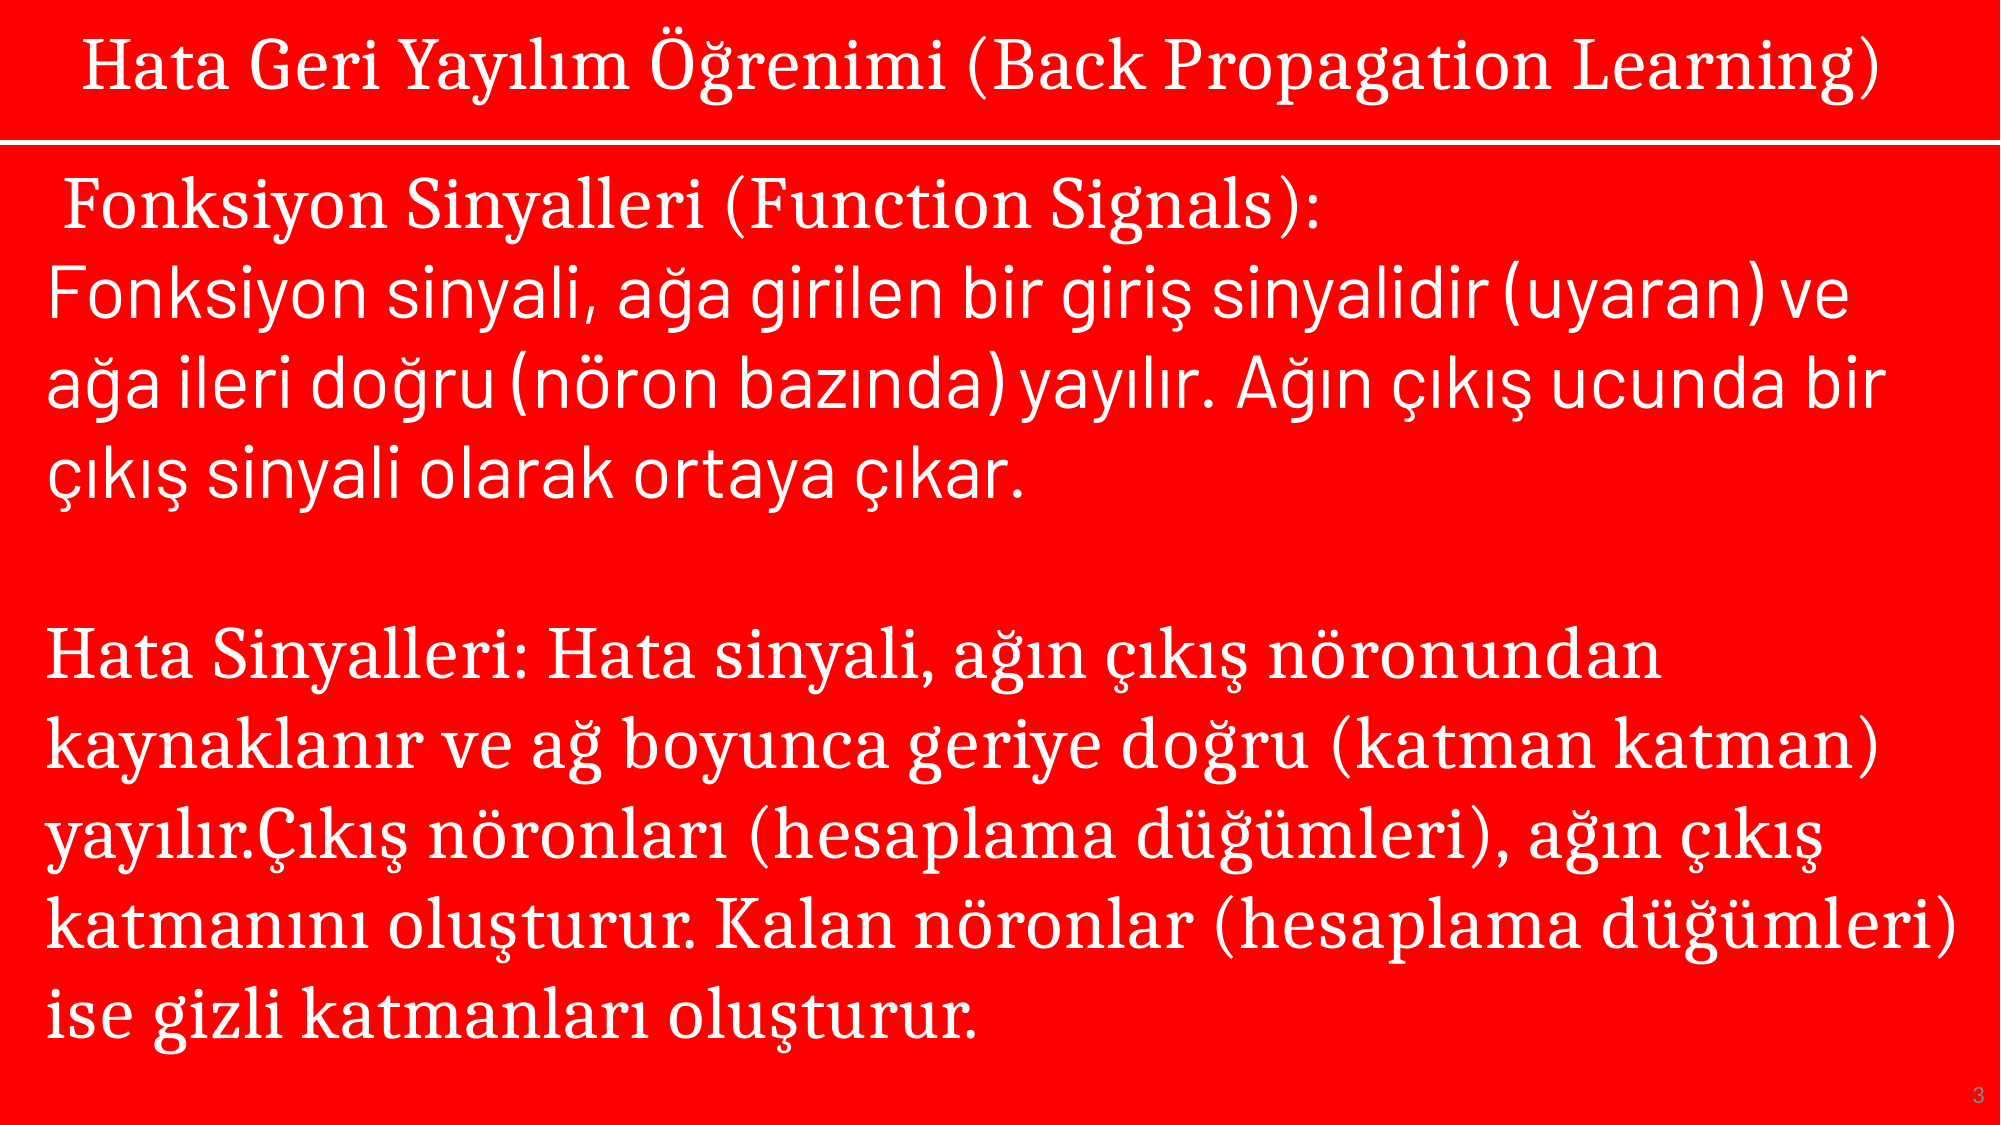

# Hata Geri Yayılım Öğrenimi (Back Propagation Learning)
 Fonksiyon Sinyalleri (Function Signals):
Fonksiyon sinyali, ağa girilen bir giriş sinyalidir (uyaran) ve ağa ileri doğru (nöron bazında) yayılır. Ağın çıkış ucunda bir çıkış sinyali olarak ortaya çıkar.

Hata Sinyalleri: Hata sinyali, ağın çıkış nöronundan kaynaklanır ve ağ boyunca geriye doğru (katman katman) yayılır.Çıkış nöronları (hesaplama düğümleri), ağın çıkış katmanını oluşturur. Kalan nöronlar (hesaplama düğümleri) ise gizli katmanları oluşturur.

3